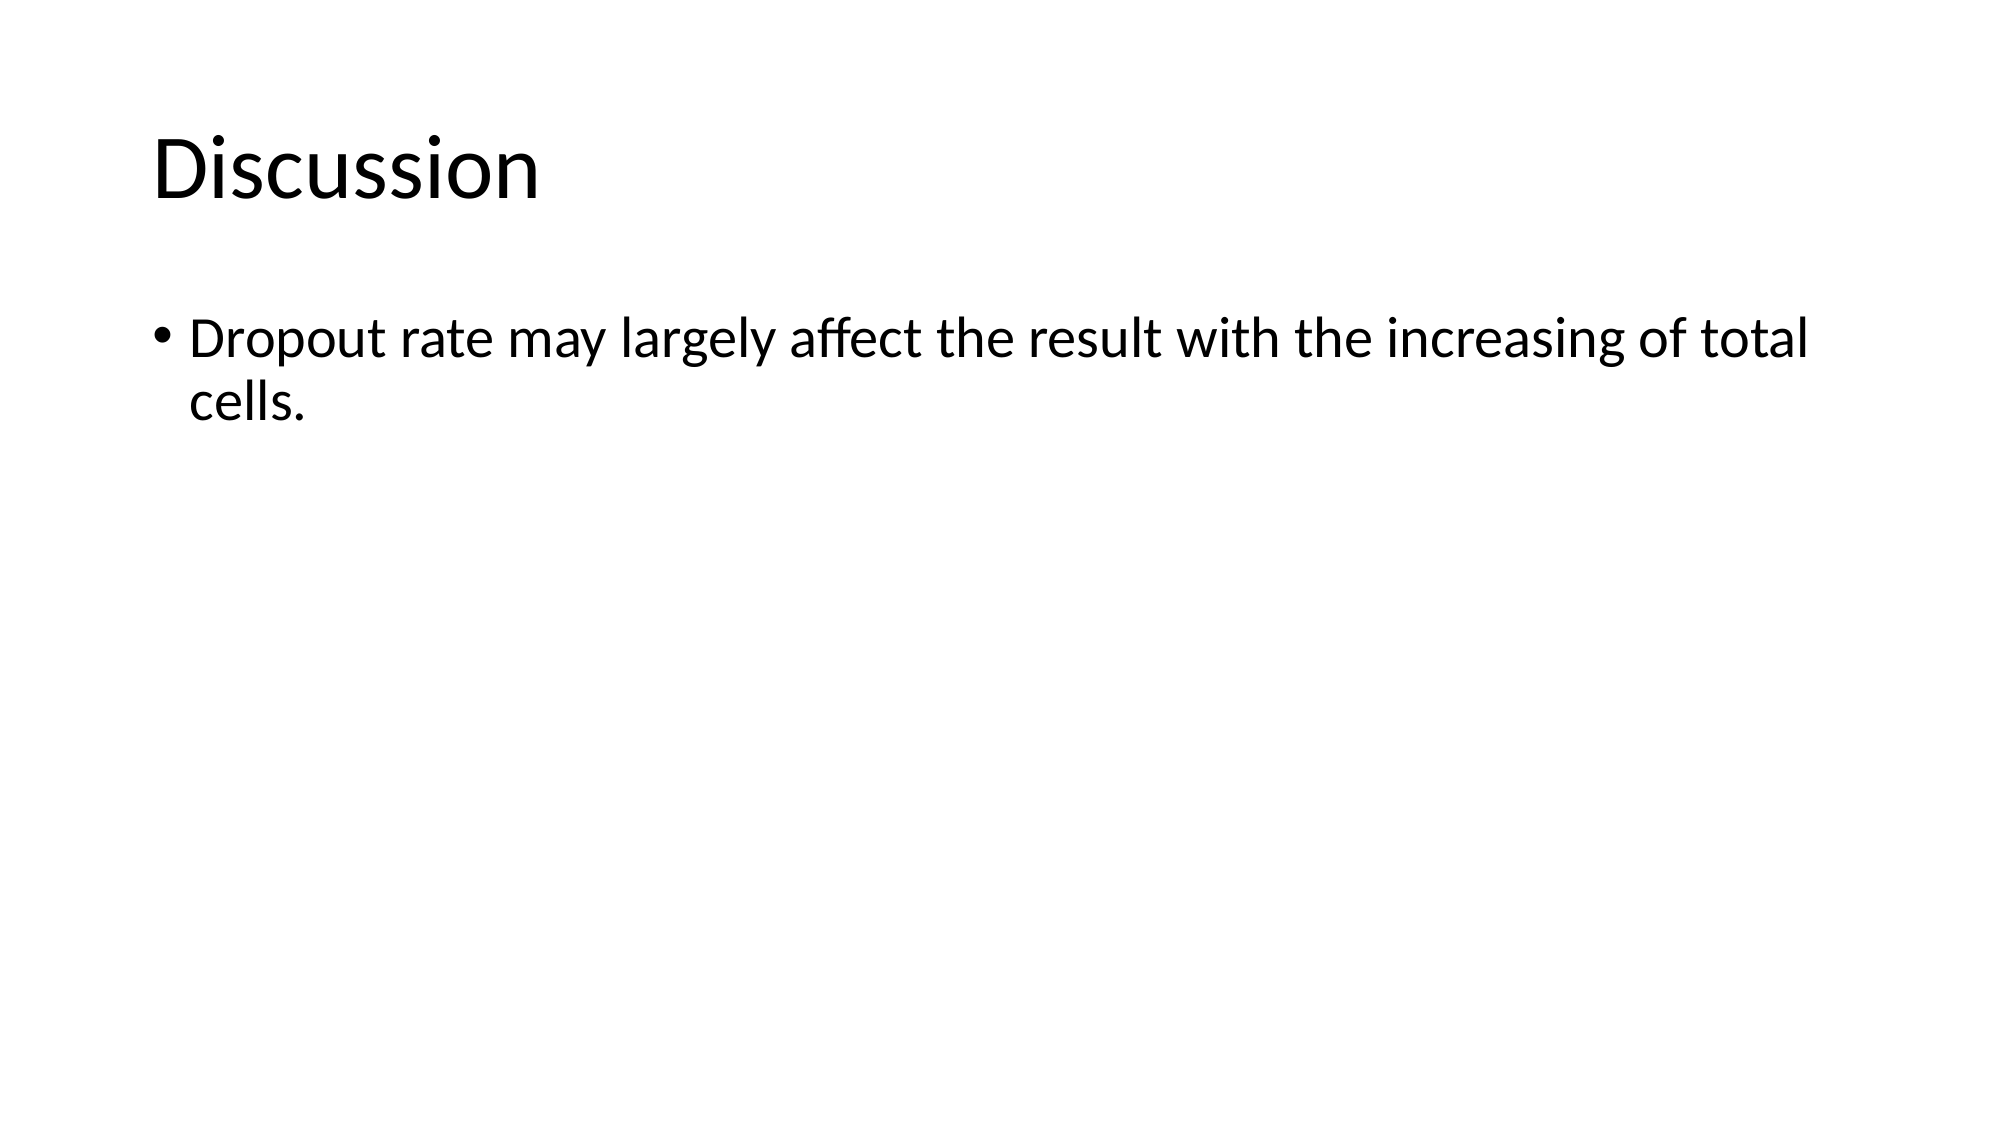

# Discussion
Dropout rate may largely affect the result with the increasing of total cells.